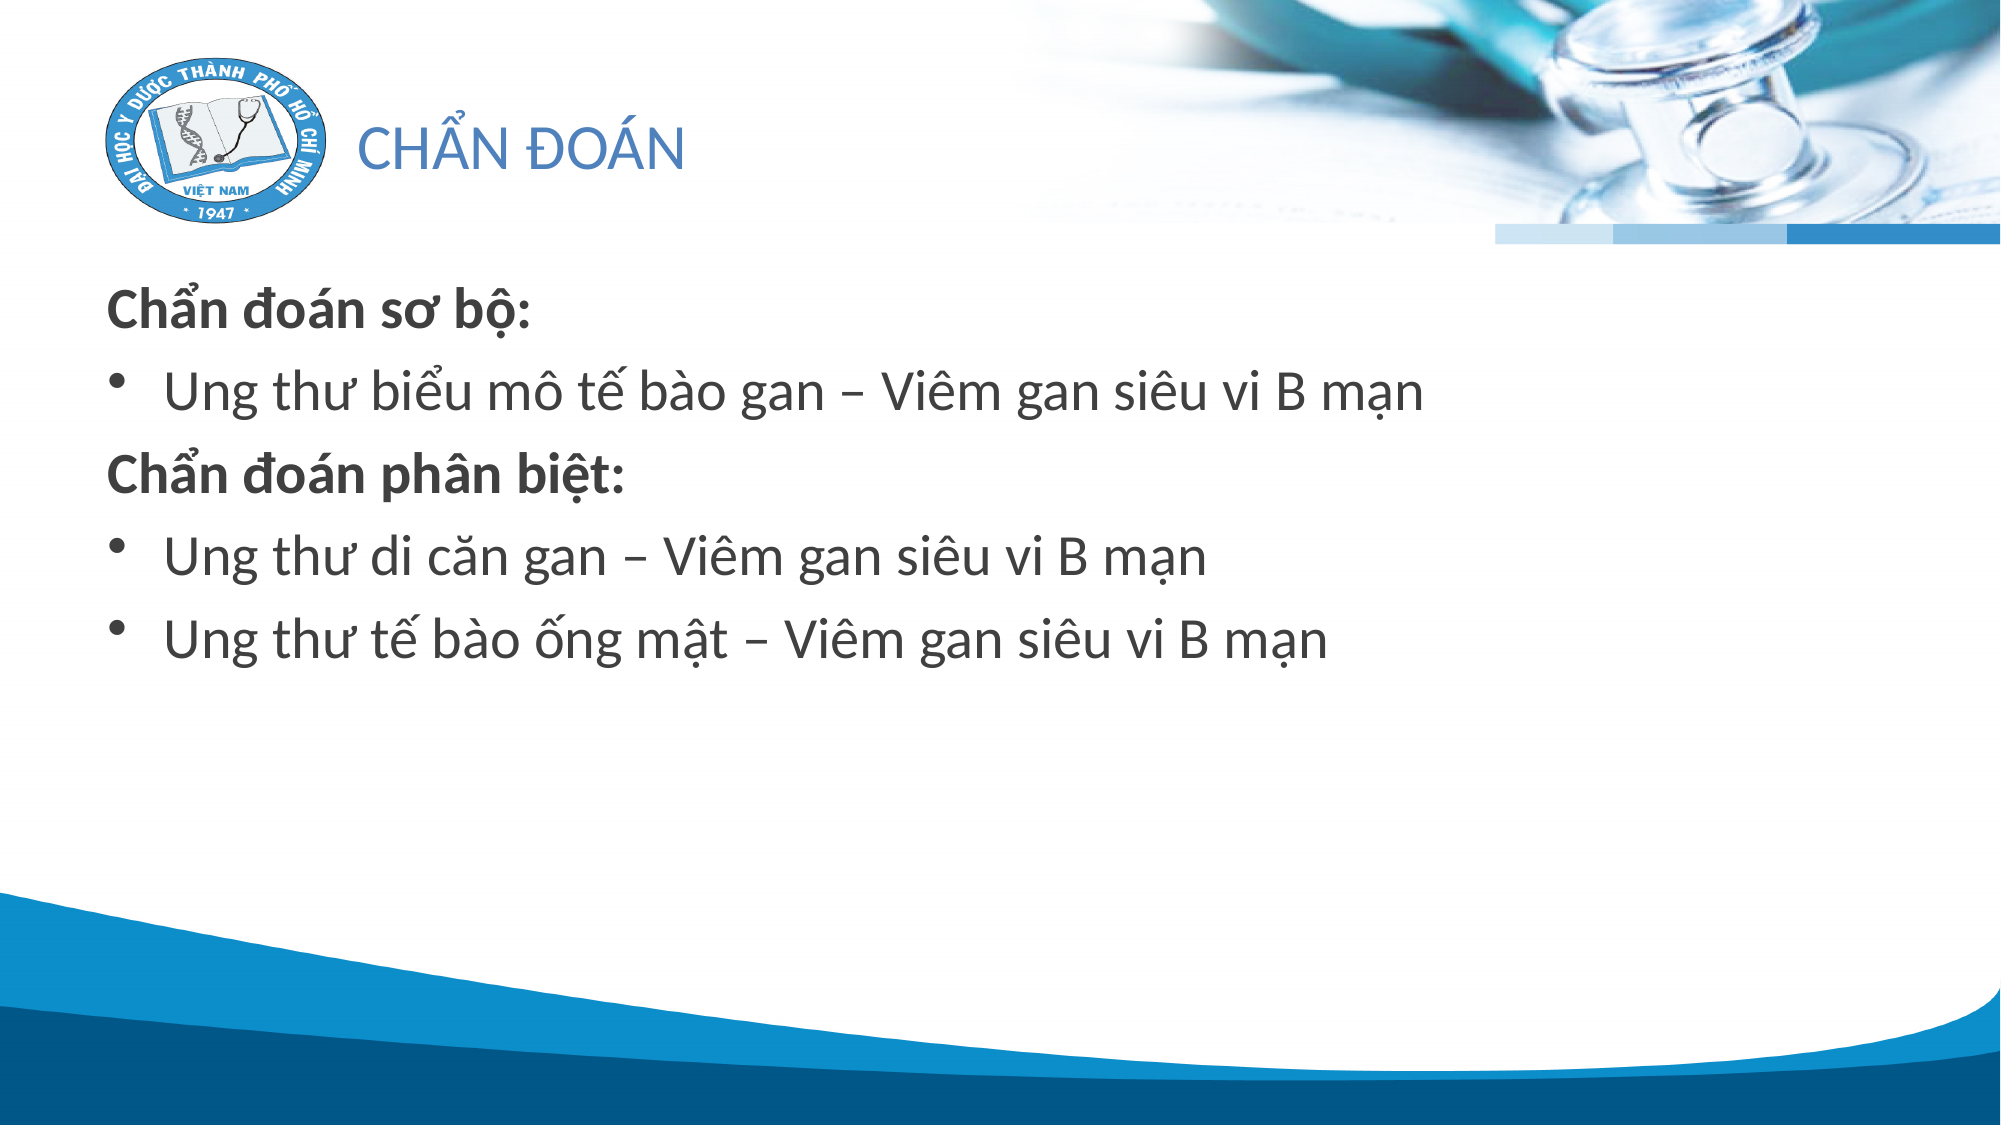

# CHẨN ĐOÁN
Chẩn đoán sơ bộ:
Ung thư biểu mô tế bào gan – Viêm gan siêu vi B mạn
Chẩn đoán phân biệt:
Ung thư di căn gan – Viêm gan siêu vi B mạn
Ung thư tế bào ống mật – Viêm gan siêu vi B mạn